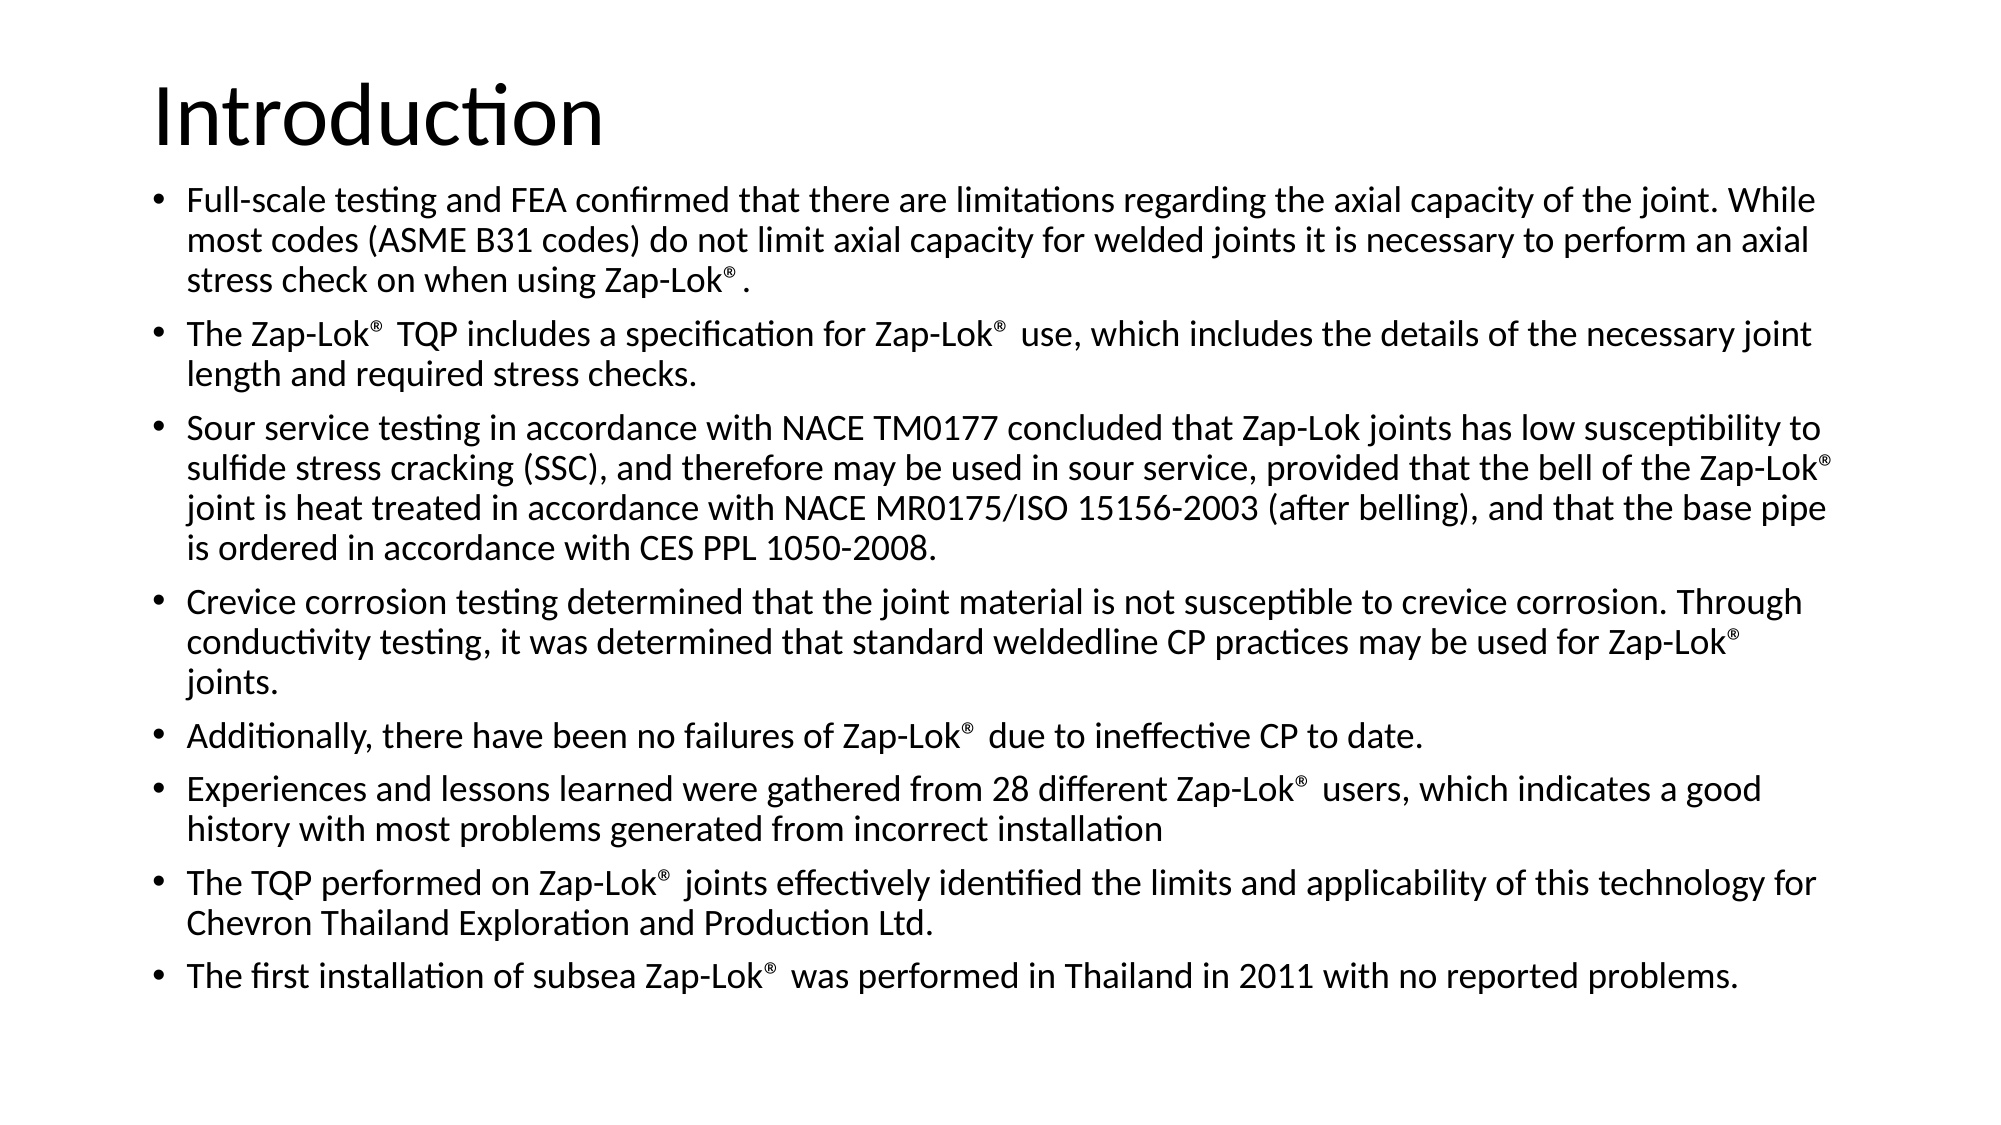

# Introduction
Full-scale testing and FEA confirmed that there are limitations regarding the axial capacity of the joint. While most codes (ASME B31 codes) do not limit axial capacity for welded joints it is necessary to perform an axial stress check on when using Zap-Lok®.
The Zap-Lok® TQP includes a specification for Zap-Lok® use, which includes the details of the necessary joint length and required stress checks.
Sour service testing in accordance with NACE TM0177 concluded that Zap-Lok joints has low susceptibility to sulfide stress cracking (SSC), and therefore may be used in sour service, provided that the bell of the Zap-Lok® joint is heat treated in accordance with NACE MR0175/ISO 15156-2003 (after belling), and that the base pipe is ordered in accordance with CES PPL 1050-2008.
Crevice corrosion testing determined that the joint material is not susceptible to crevice corrosion. Through conductivity testing, it was determined that standard weldedline CP practices may be used for Zap-Lok® joints.
Additionally, there have been no failures of Zap-Lok® due to ineffective CP to date.
Experiences and lessons learned were gathered from 28 different Zap-Lok® users, which indicates a good history with most problems generated from incorrect installation
The TQP performed on Zap-Lok® joints effectively identified the limits and applicability of this technology for Chevron Thailand Exploration and Production Ltd.
The first installation of subsea Zap-Lok® was performed in Thailand in 2011 with no reported problems.